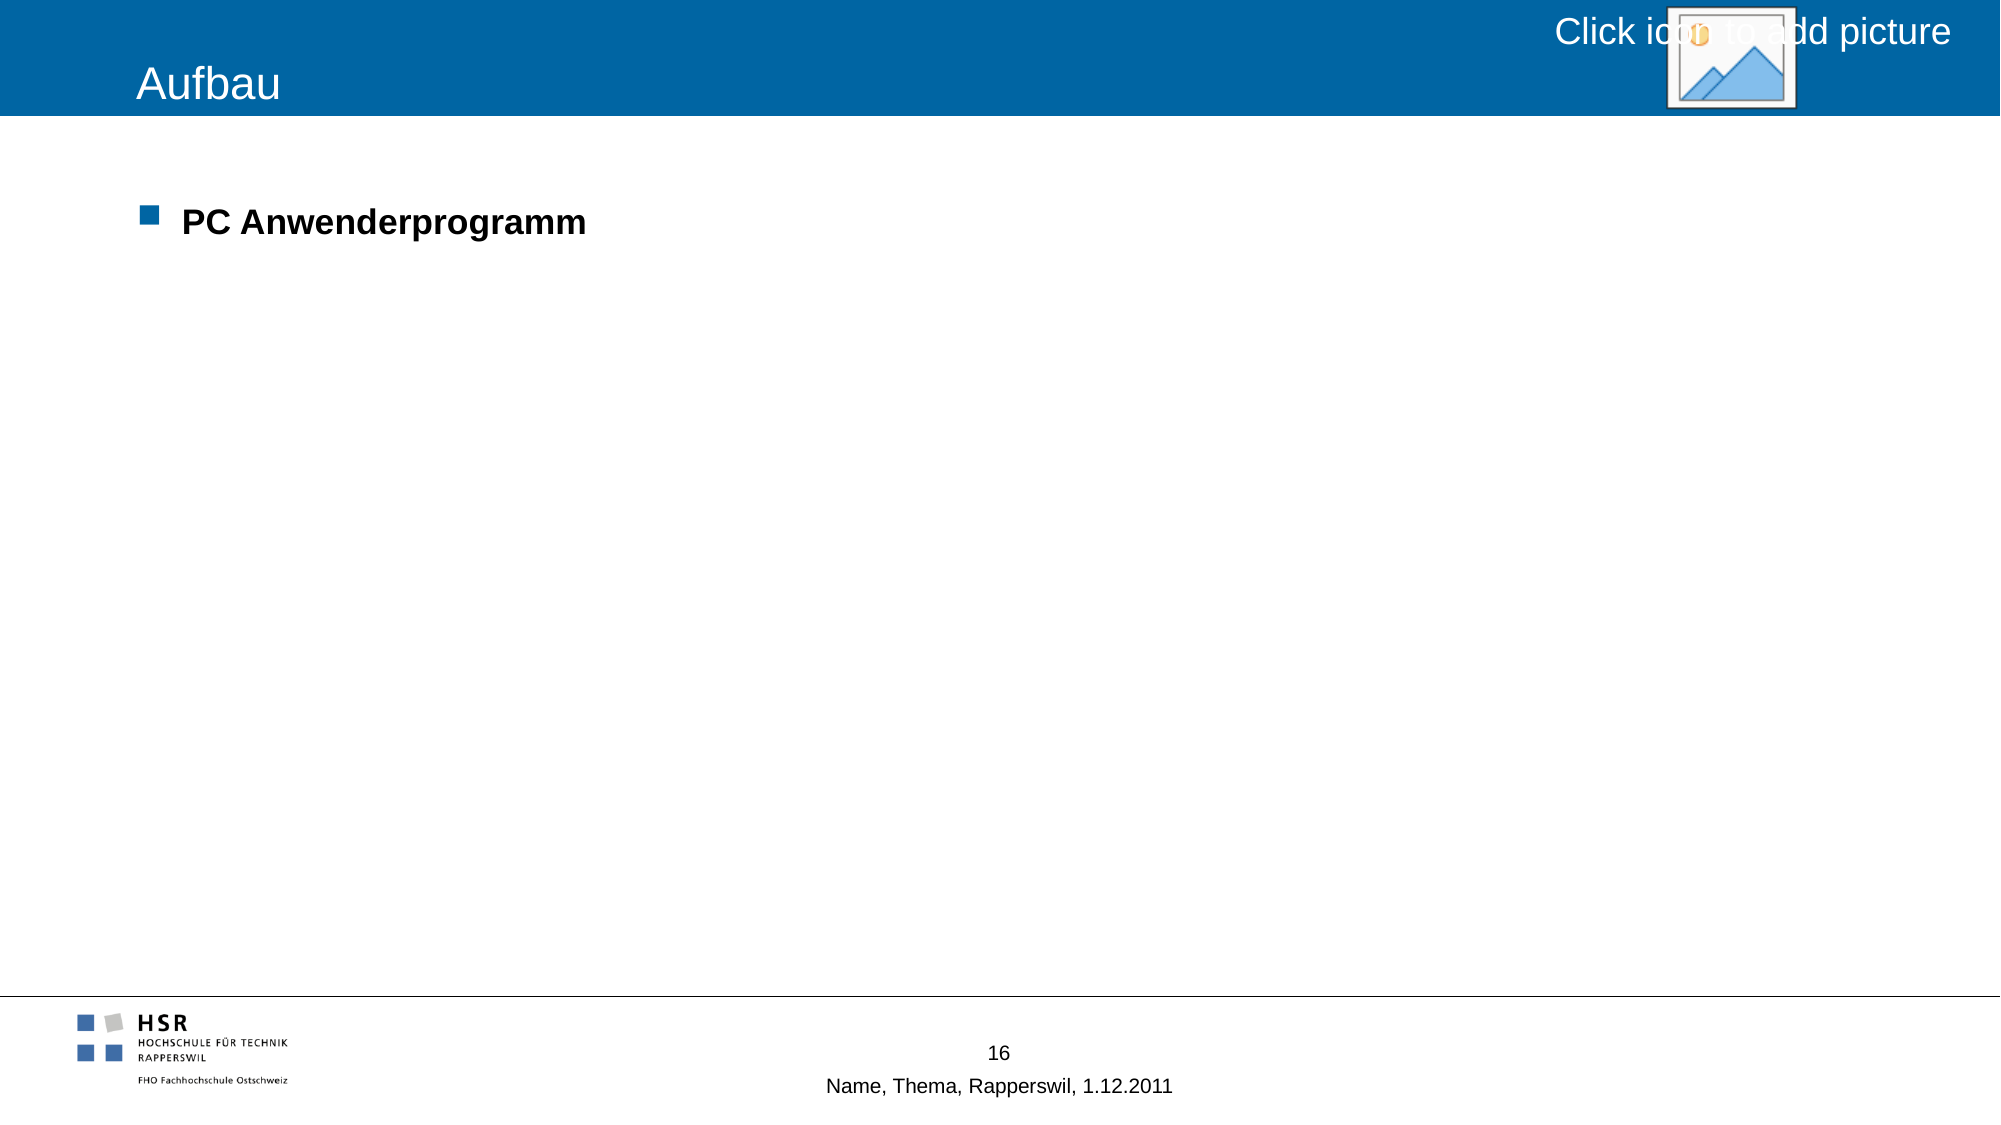

# Aufbau
PC Anwenderprogramm
16
Name, Thema, Rapperswil, 1.12.2011